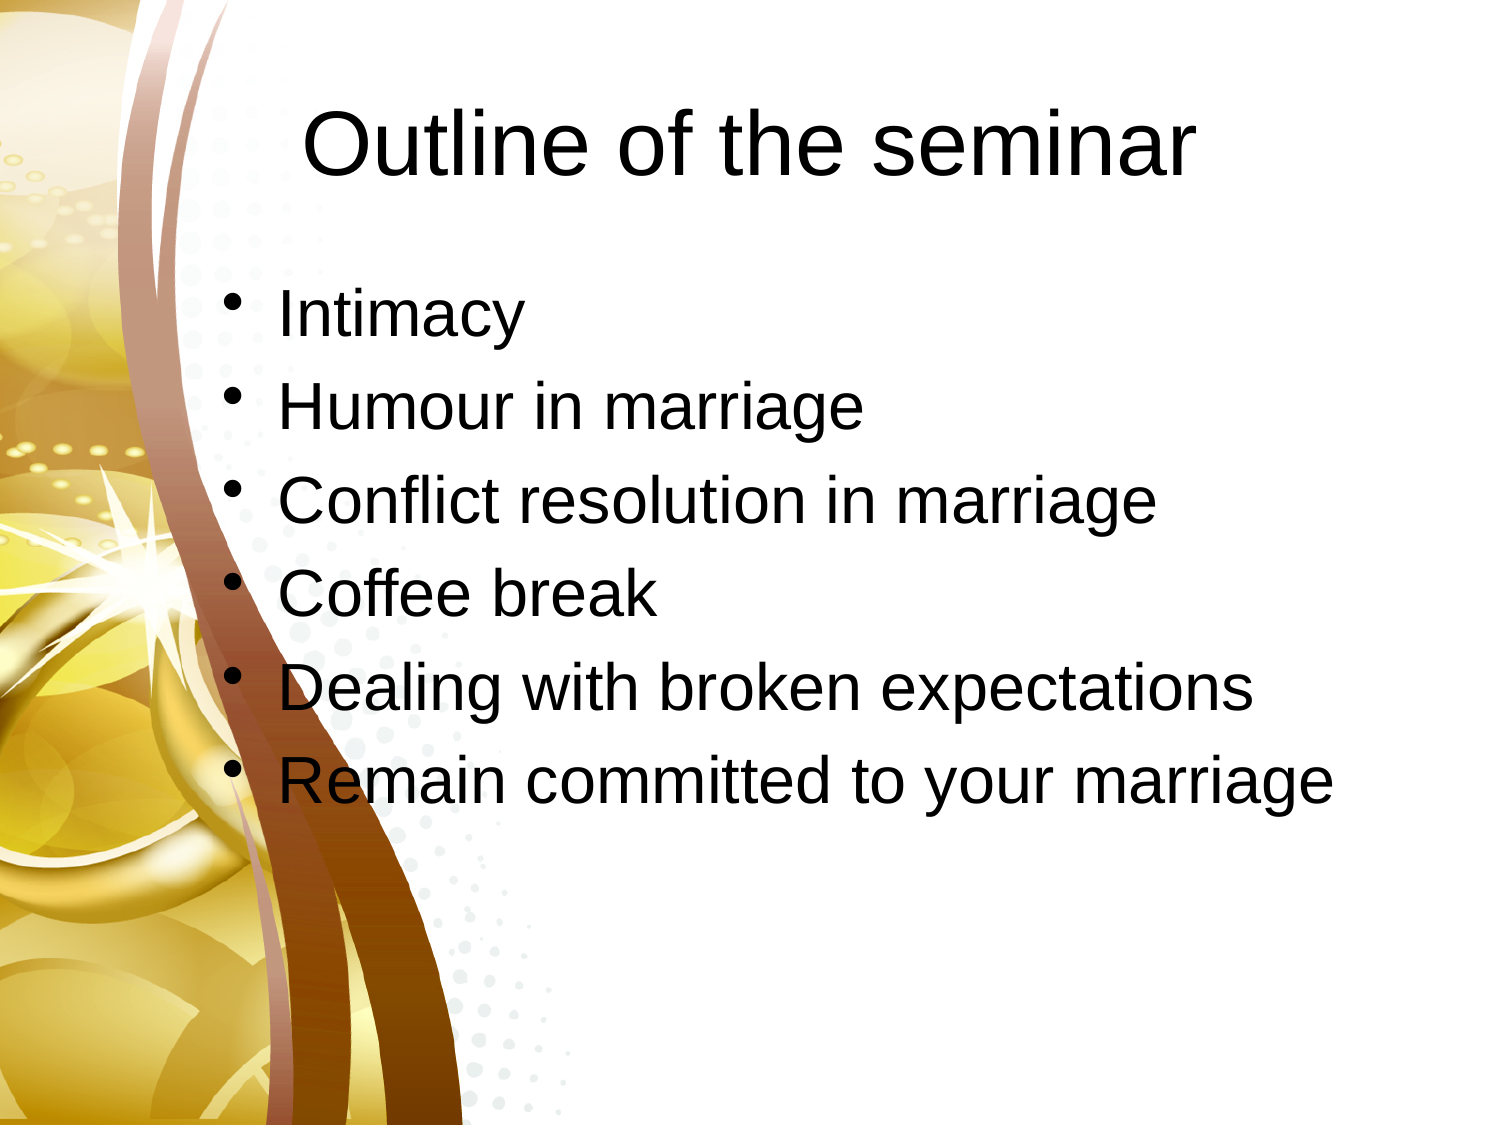

# Outline of the seminar
Intimacy
Humour in marriage
Conflict resolution in marriage
Coffee break
Dealing with broken expectations
Remain committed to your marriage